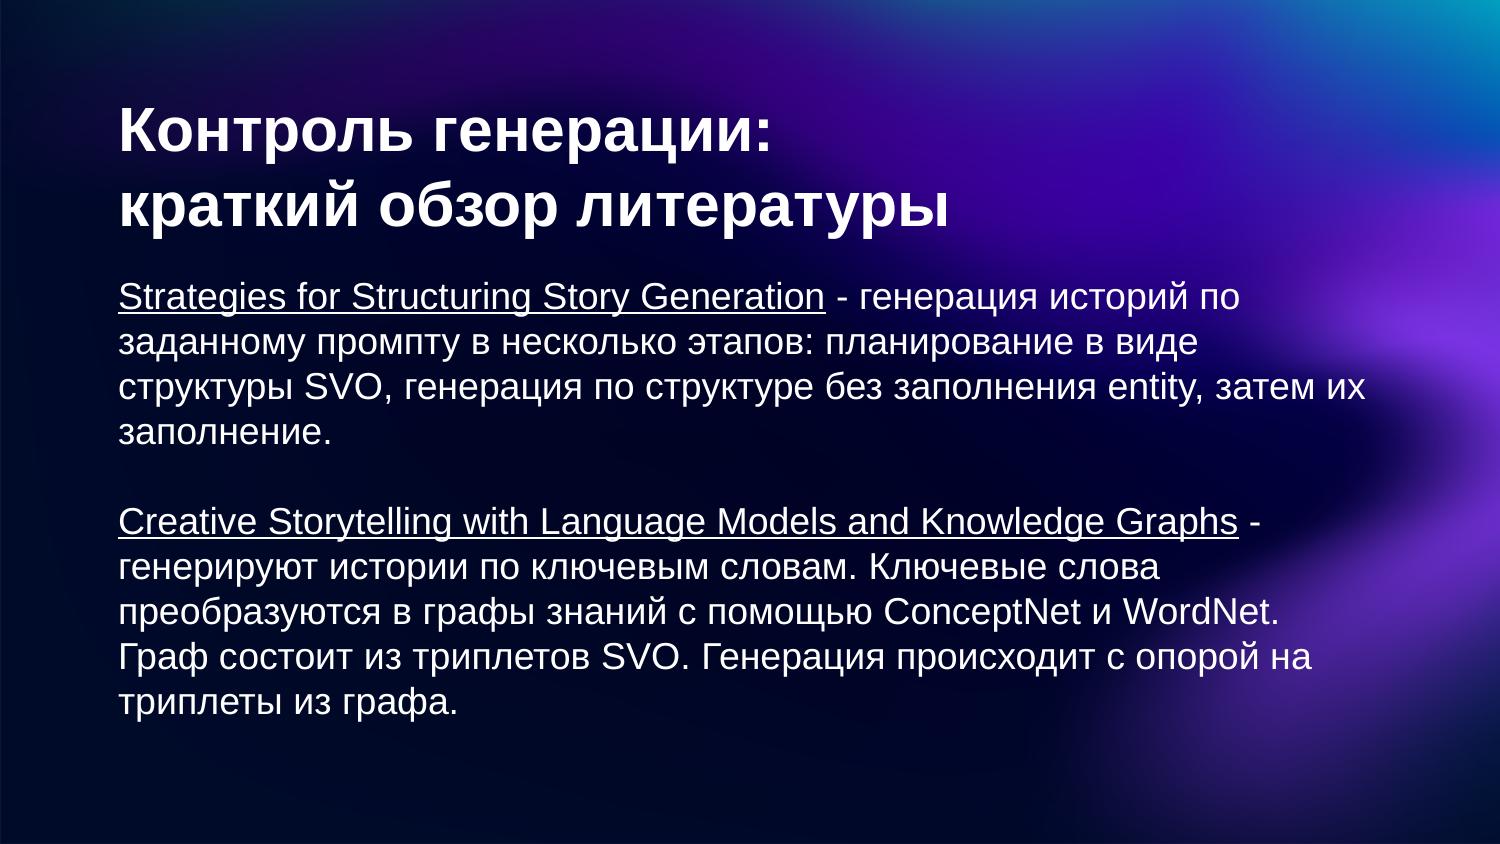

# Контроль генерации:
краткий обзор литературы
Strategies for Structuring Story Generation - генерация историй по заданному промпту в несколько этапов: планирование в виде структуры SVO, генерация по структуре без заполнения entity, затем их заполнение.

Creative Storytelling with Language Models and Knowledge Graphs - генерируют истории по ключевым словам. Ключевые слова преобразуются в графы знаний с помощью ConceptNet и WordNet. Граф состоит из триплетов SVO. Генерация происходит с опорой на триплеты из графа.